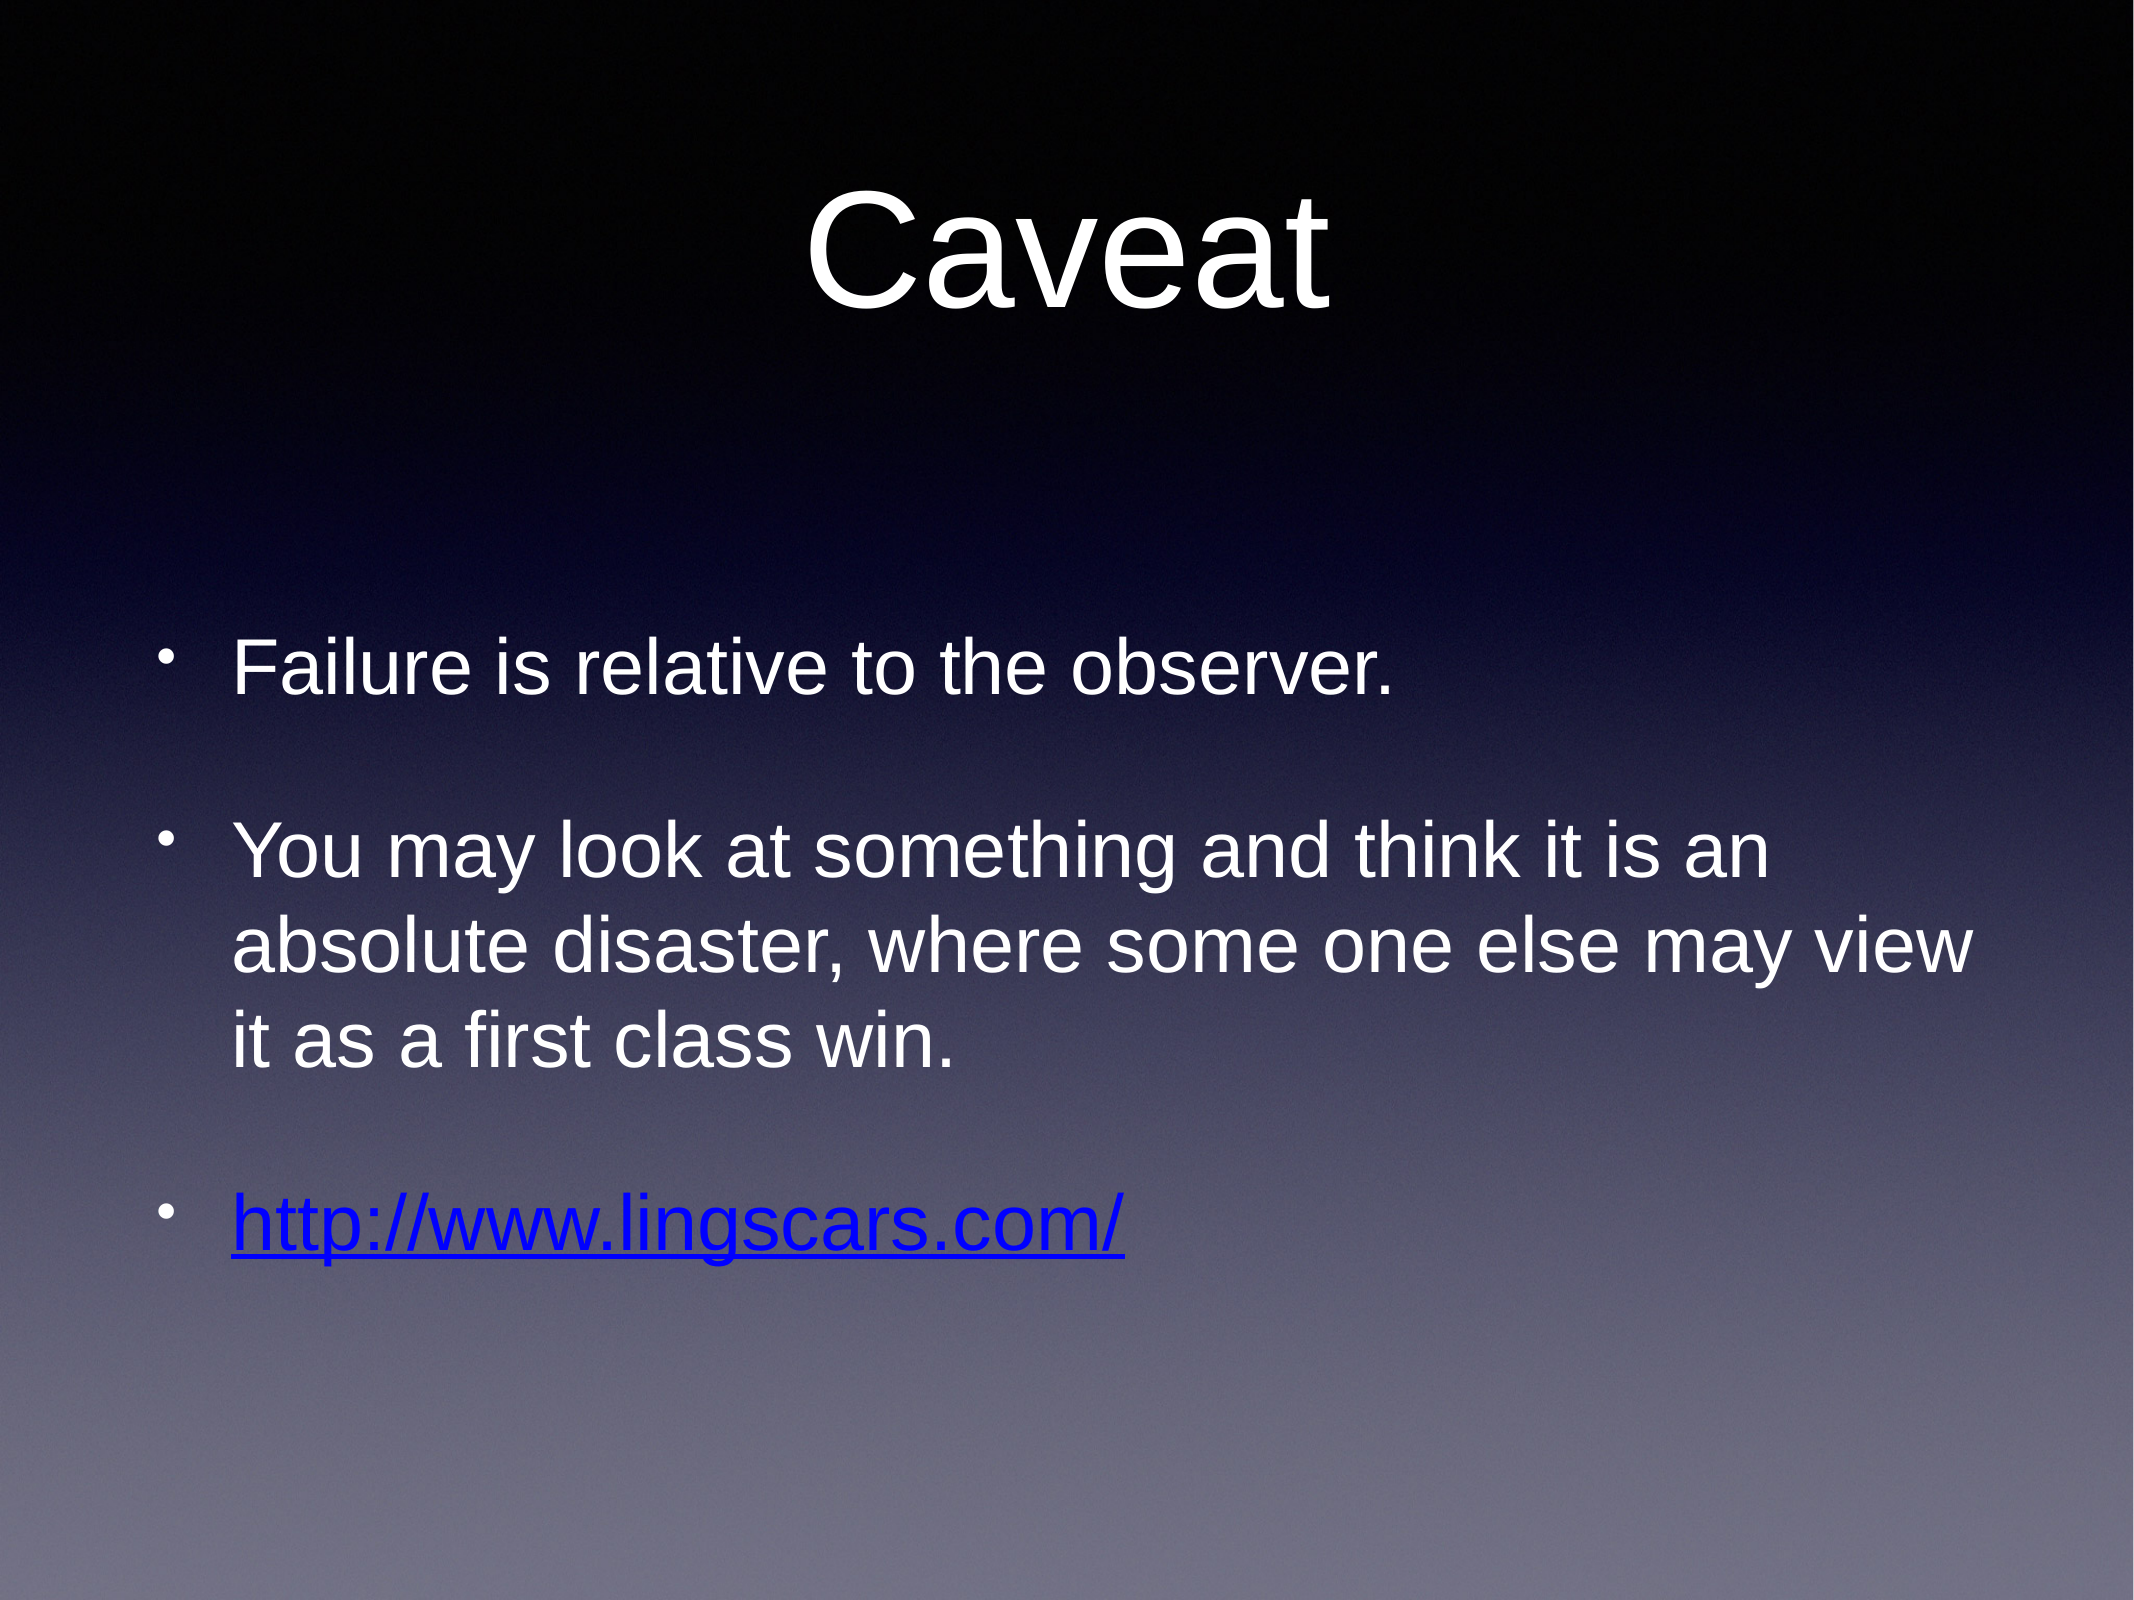

# Caveat
Failure is relative to the observer.
You may look at something and think it is an absolute disaster, where some one else may view it as a first class win.
http://www.lingscars.com/